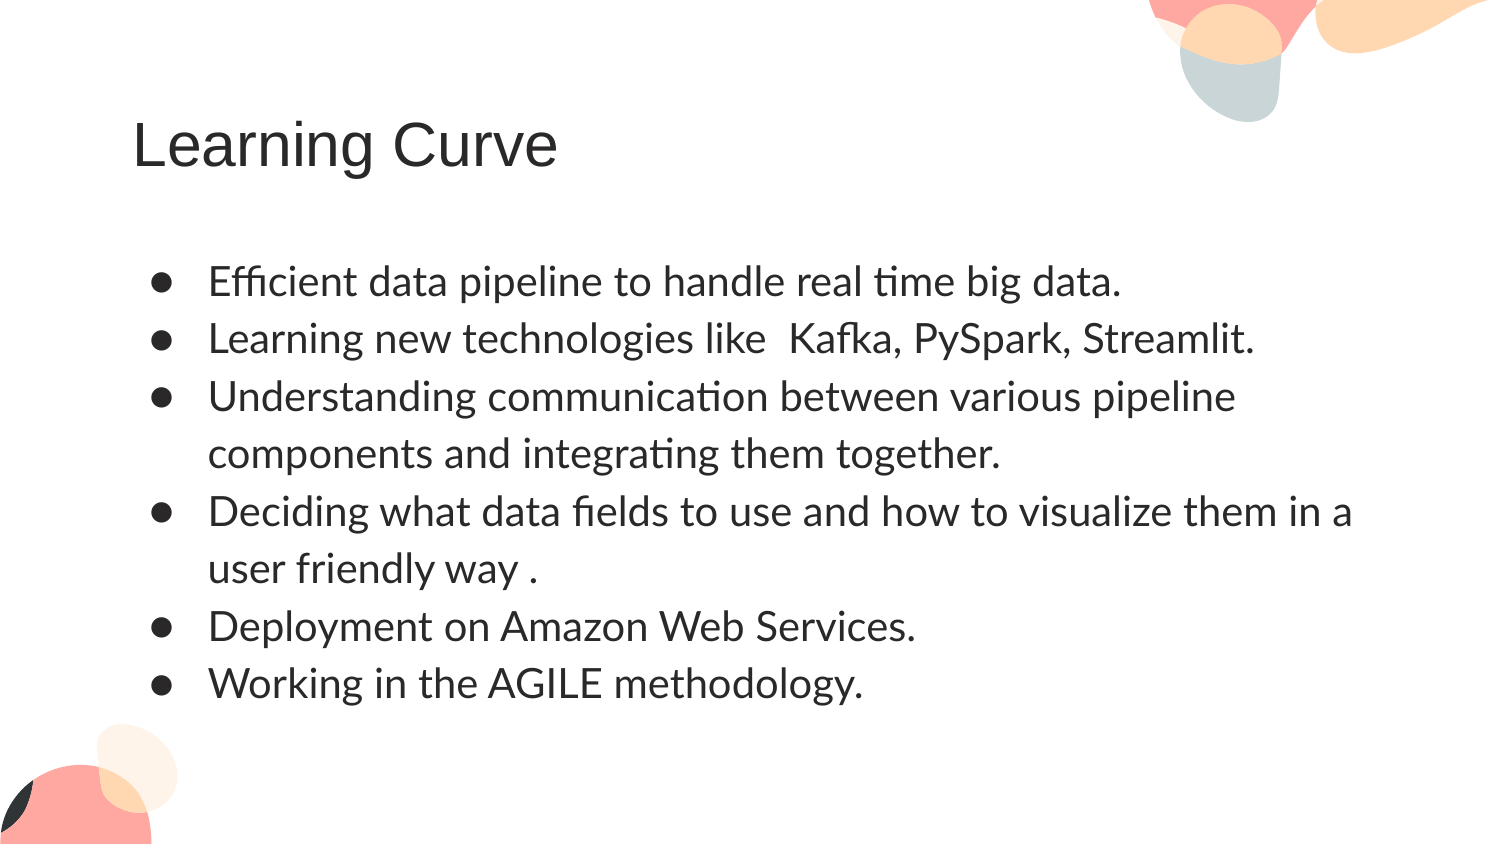

# Learning Curve
Efficient data pipeline to handle real time big data.
Learning new technologies like  Kafka, PySpark, Streamlit.
Understanding communication between various pipeline components and integrating them together.
Deciding what data fields to use and how to visualize them in a user friendly way .
Deployment on Amazon Web Services.
Working in the AGILE methodology.